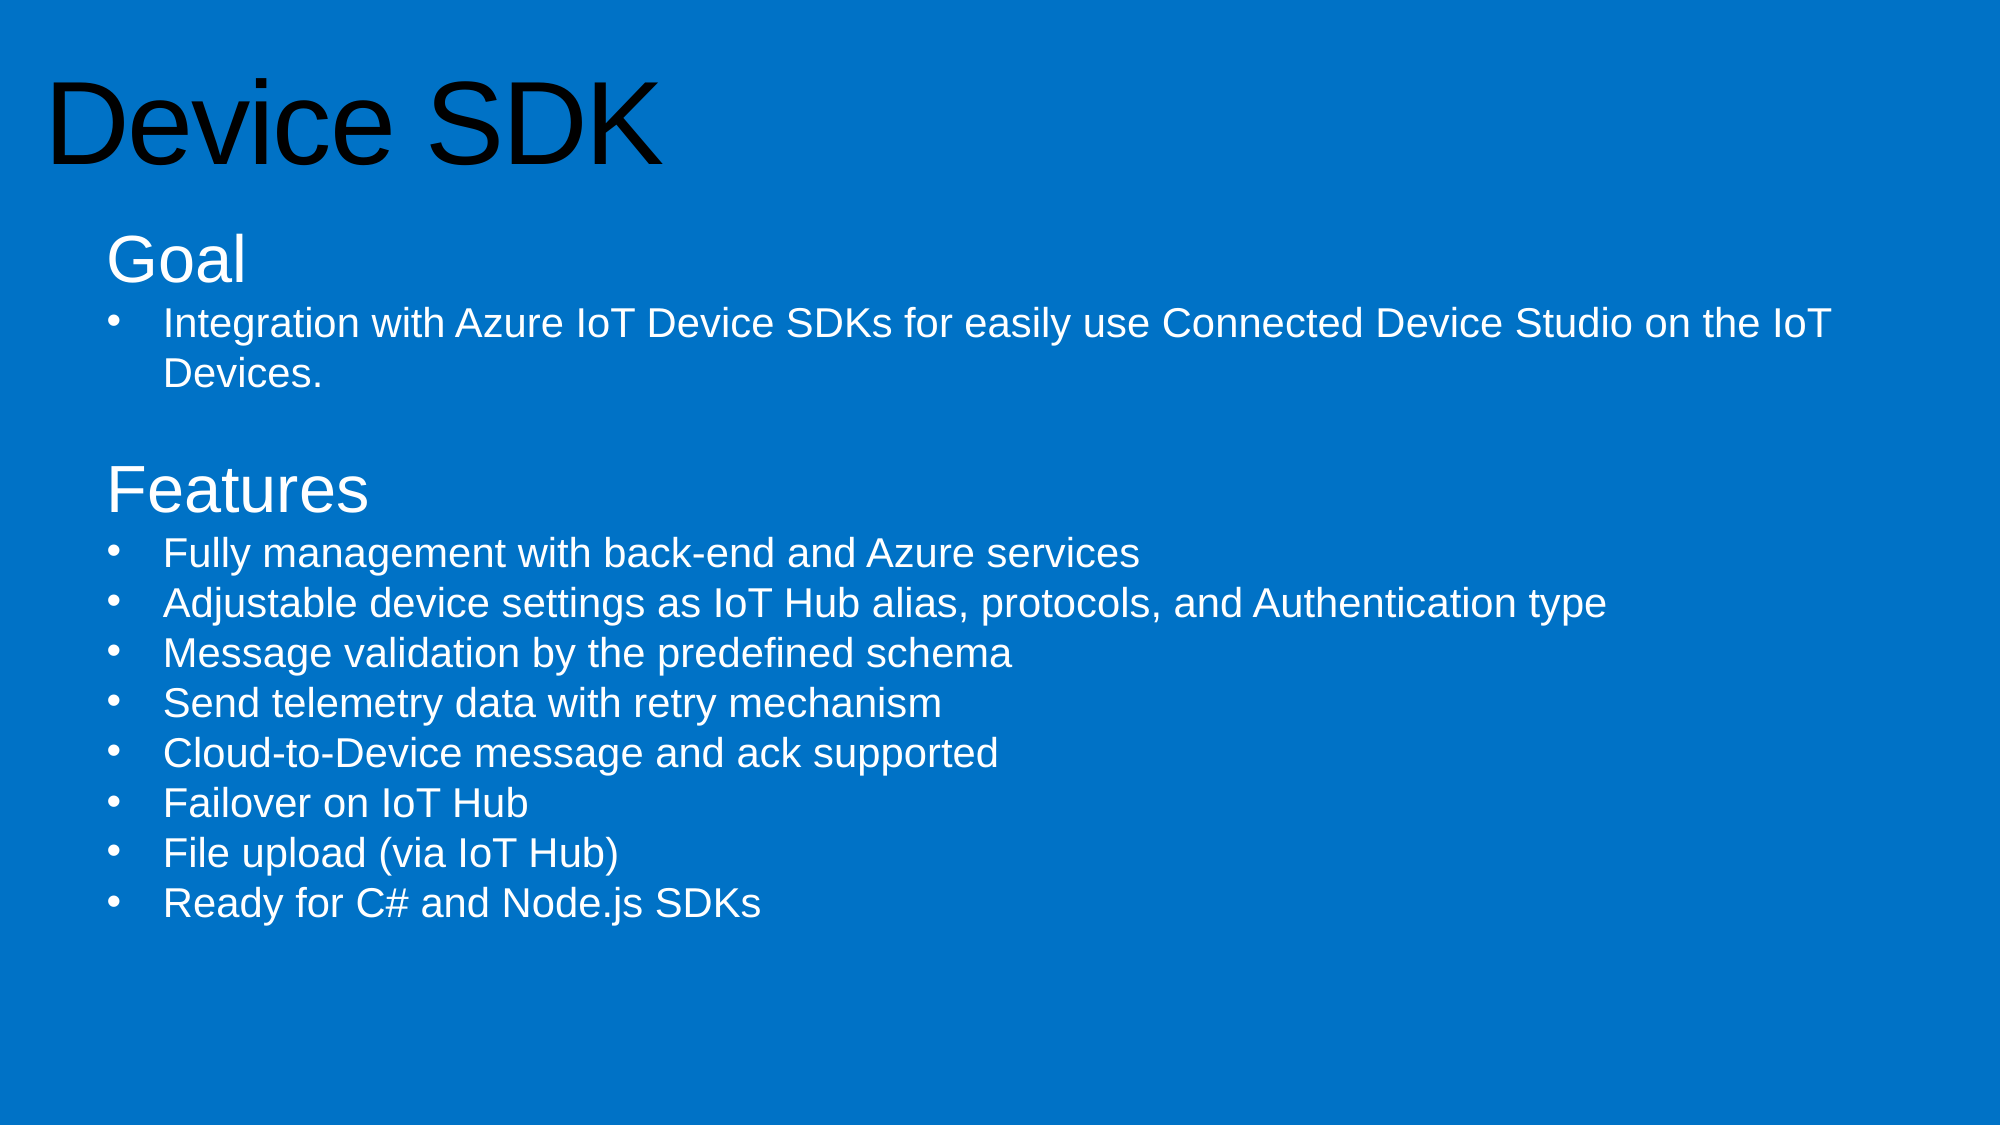

# Device SDK
Goal
Integration with Azure IoT Device SDKs for easily use Connected Device Studio on the IoT Devices.

Features
Fully management with back-end and Azure services
Adjustable device settings as IoT Hub alias, protocols, and Authentication type
Message validation by the predefined schema
Send telemetry data with retry mechanism
Cloud-to-Device message and ack supported
Failover on IoT Hub
File upload (via IoT Hub)
Ready for C# and Node.js SDKs